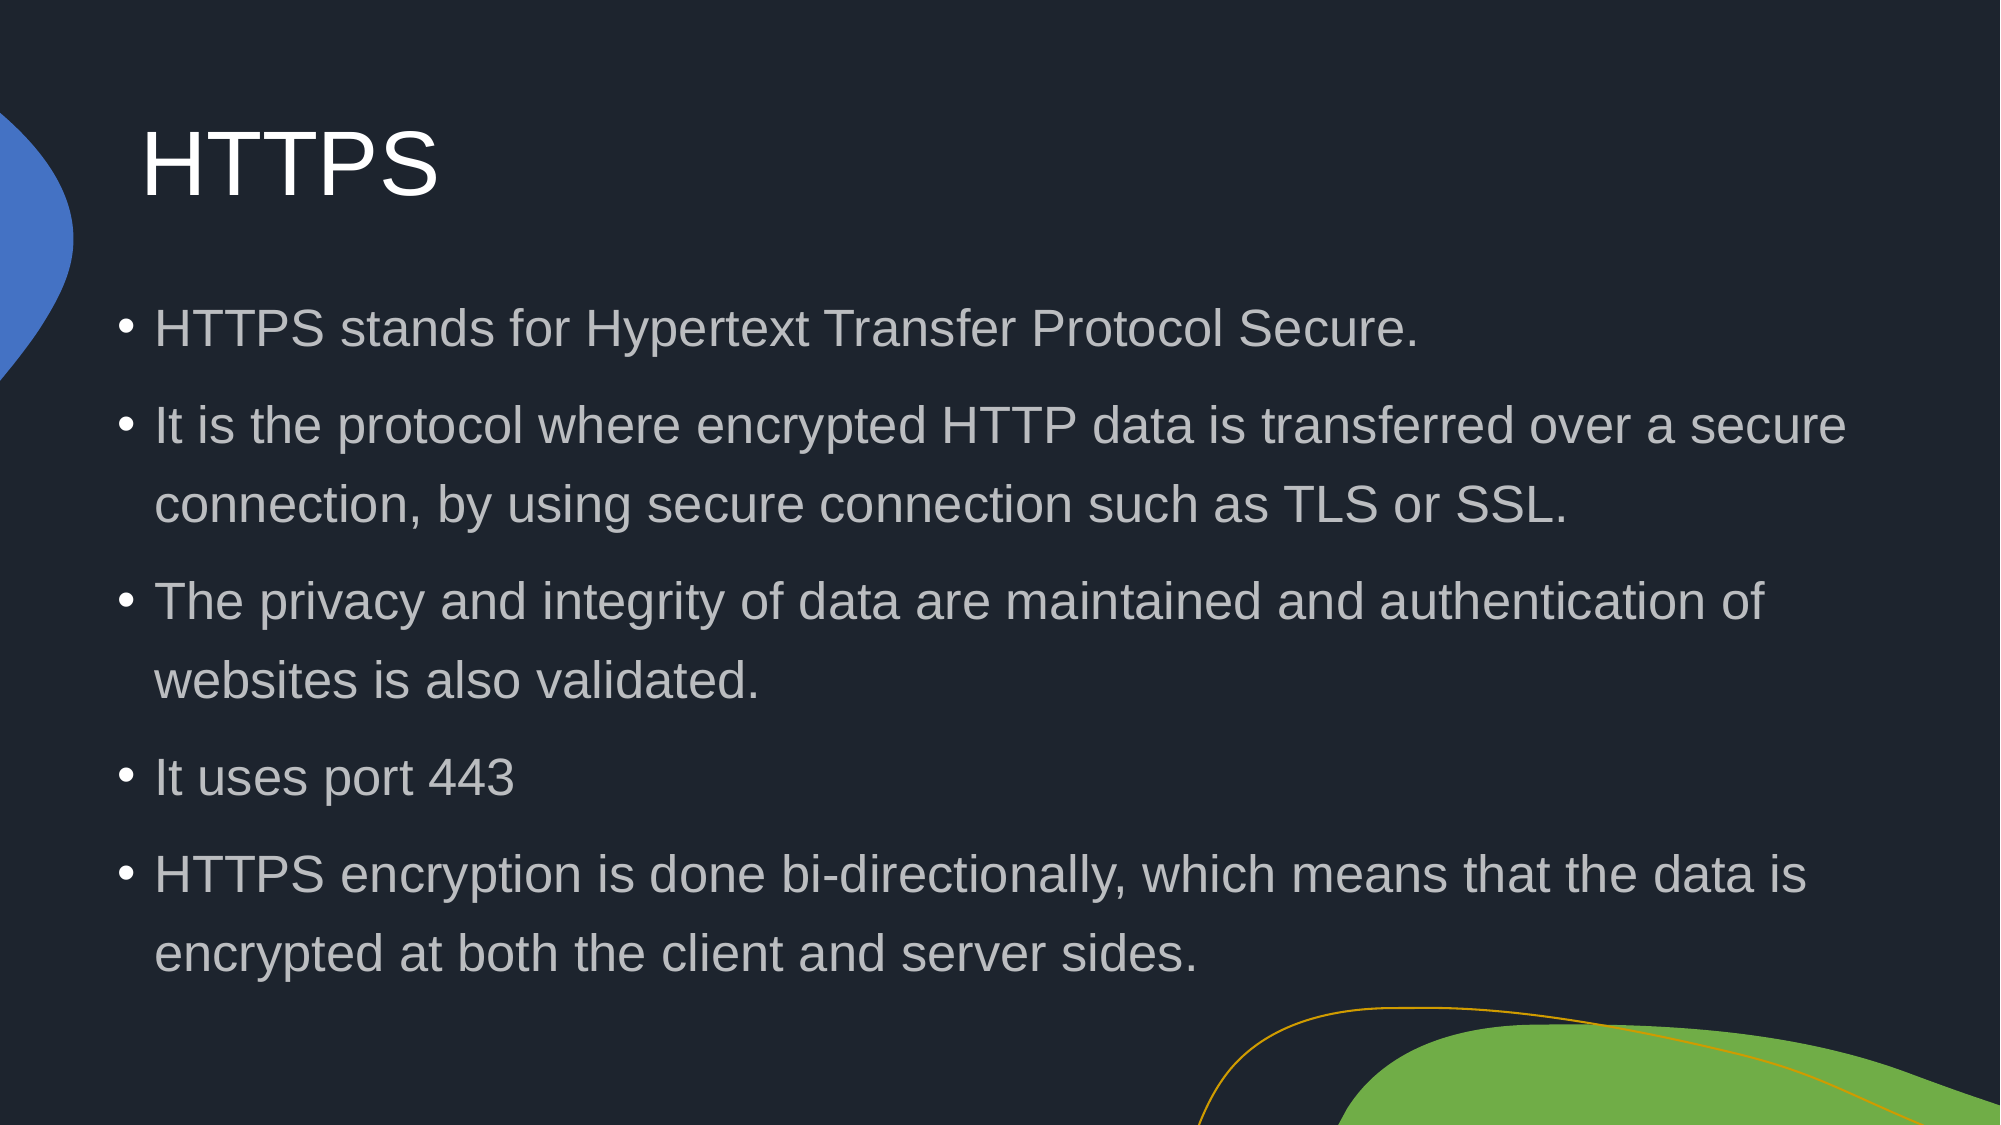

# HTTPS
HTTPS stands for Hypertext Transfer Protocol Secure.
It is the protocol where encrypted HTTP data is transferred over a secure connection, by using secure connection such as TLS or SSL.
The privacy and integrity of data are maintained and authentication of websites is also validated.
It uses port 443
HTTPS encryption is done bi-directionally, which means that the data is encrypted at both the client and server sides.